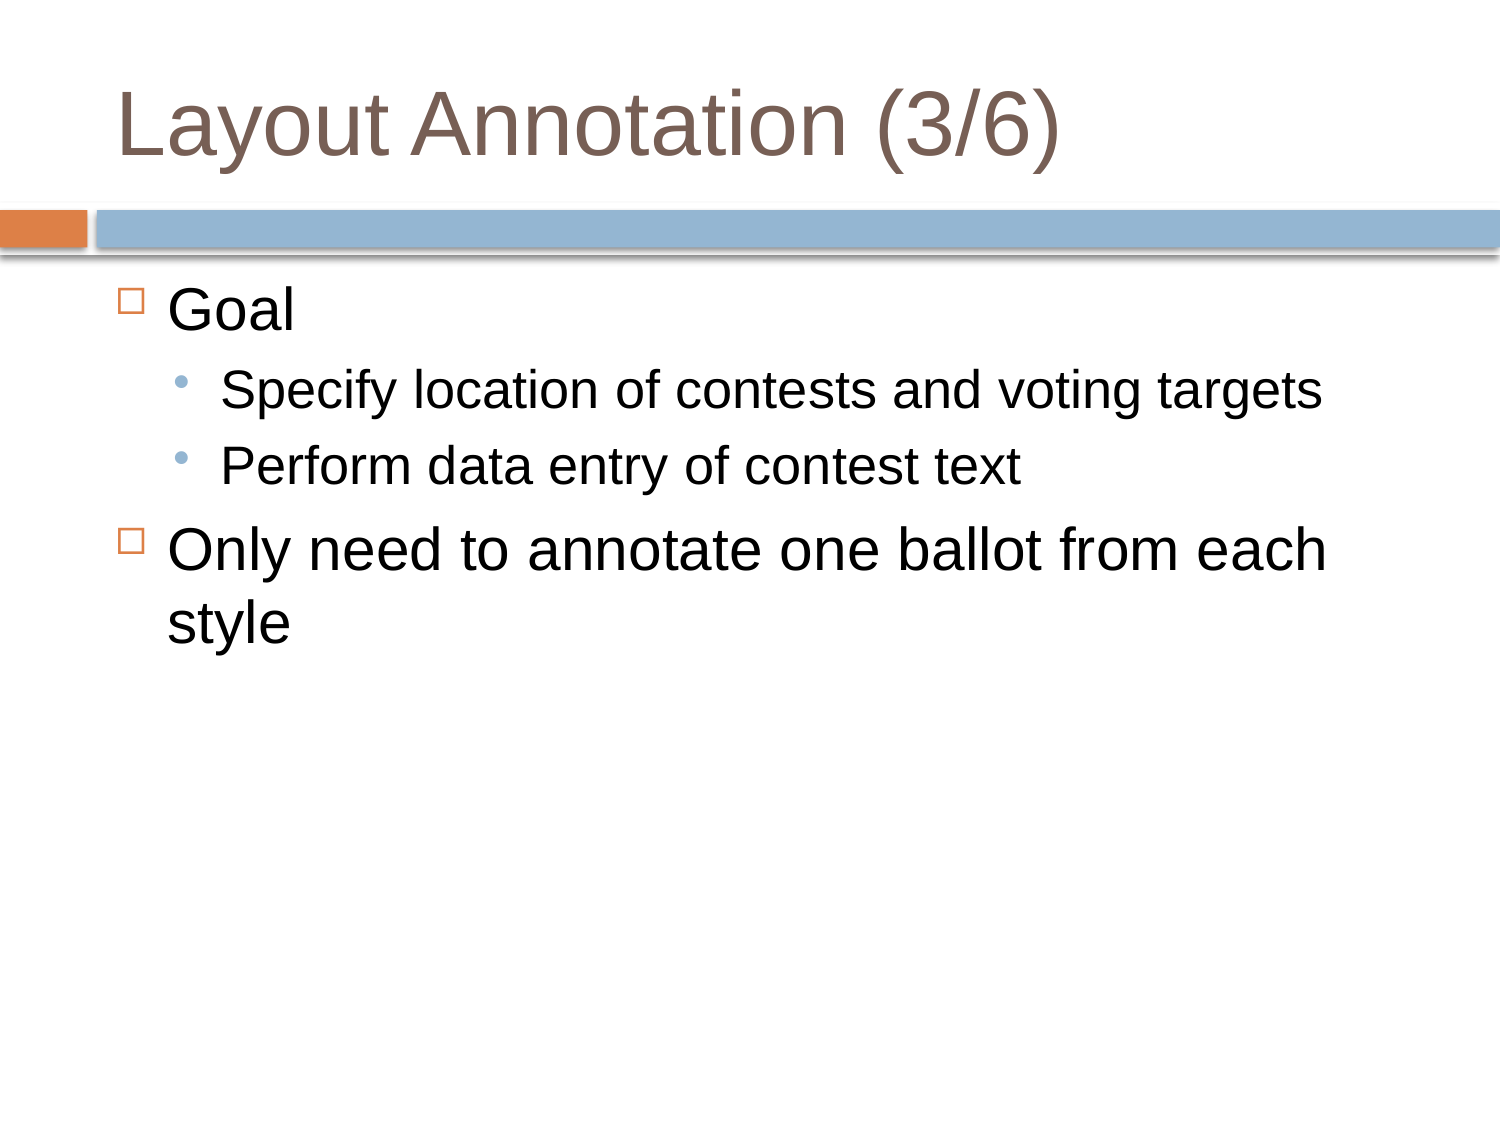

# Layout Annotation (3/6)
Goal
Specify location of contests and voting targets
Perform data entry of contest text
Only need to annotate one ballot from each style